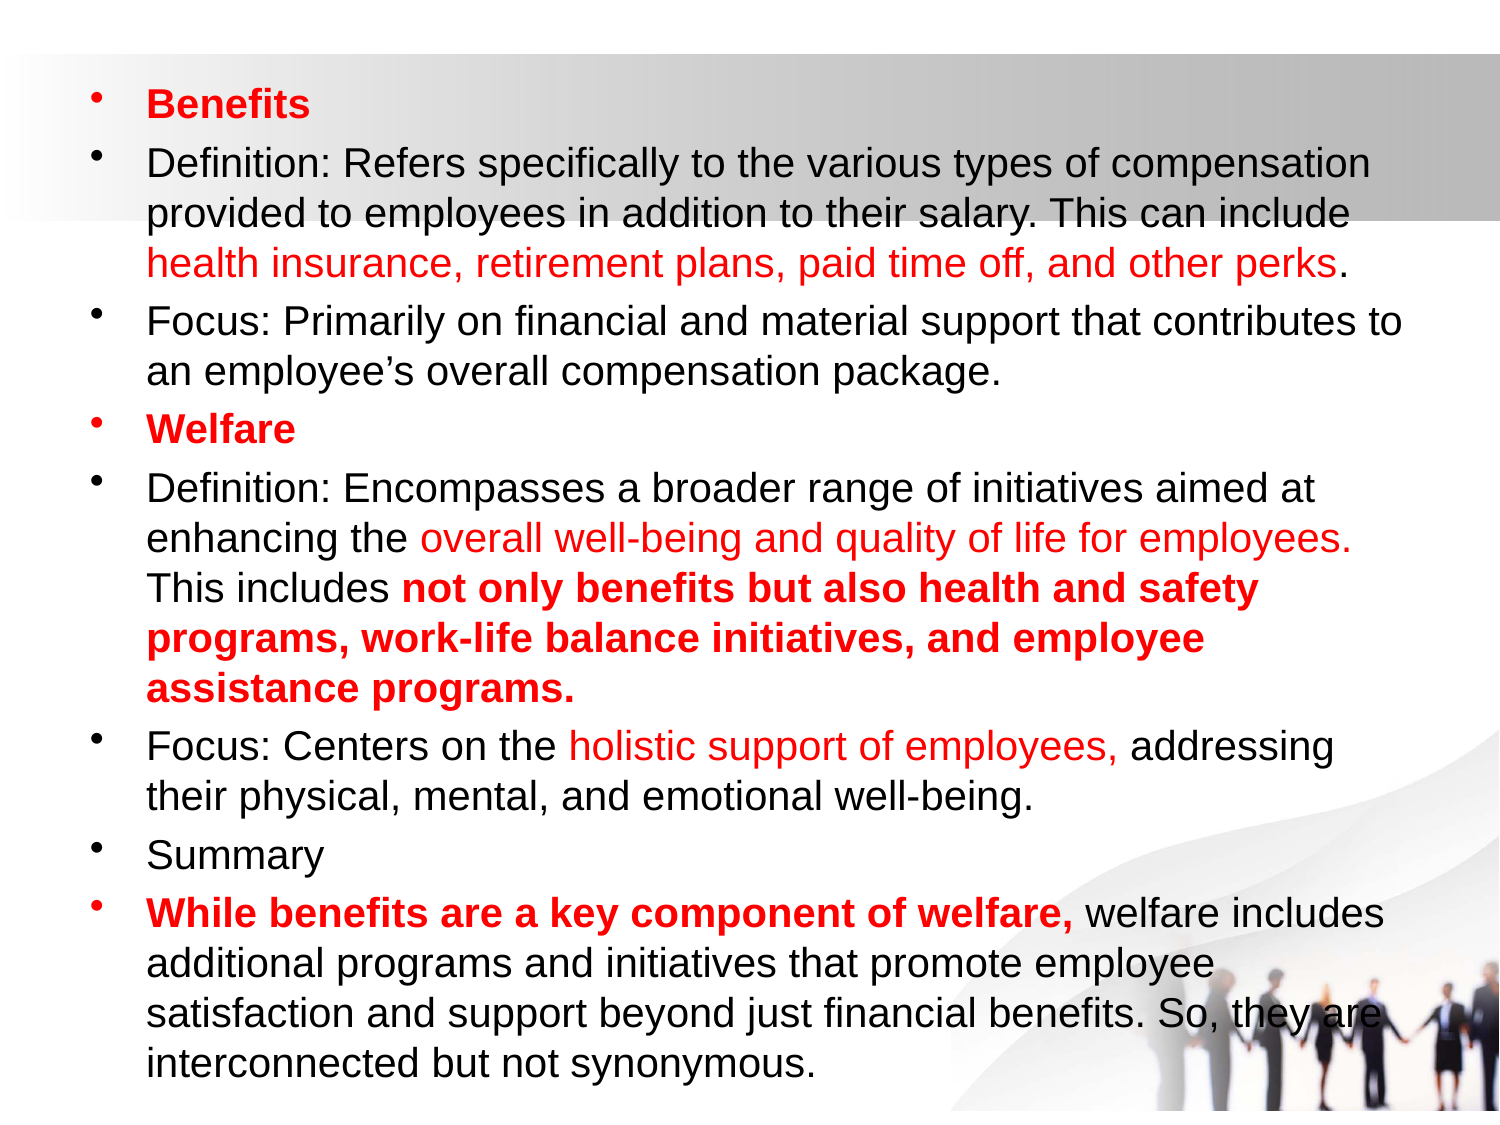

Benefits
Definition: Refers specifically to the various types of compensation provided to employees in addition to their salary. This can include health insurance, retirement plans, paid time off, and other perks.
Focus: Primarily on financial and material support that contributes to an employee’s overall compensation package.
Welfare
Definition: Encompasses a broader range of initiatives aimed at enhancing the overall well-being and quality of life for employees. This includes not only benefits but also health and safety programs, work-life balance initiatives, and employee assistance programs.
Focus: Centers on the holistic support of employees, addressing their physical, mental, and emotional well-being.
Summary
While benefits are a key component of welfare, welfare includes additional programs and initiatives that promote employee satisfaction and support beyond just financial benefits. So, they are interconnected but not synonymous.